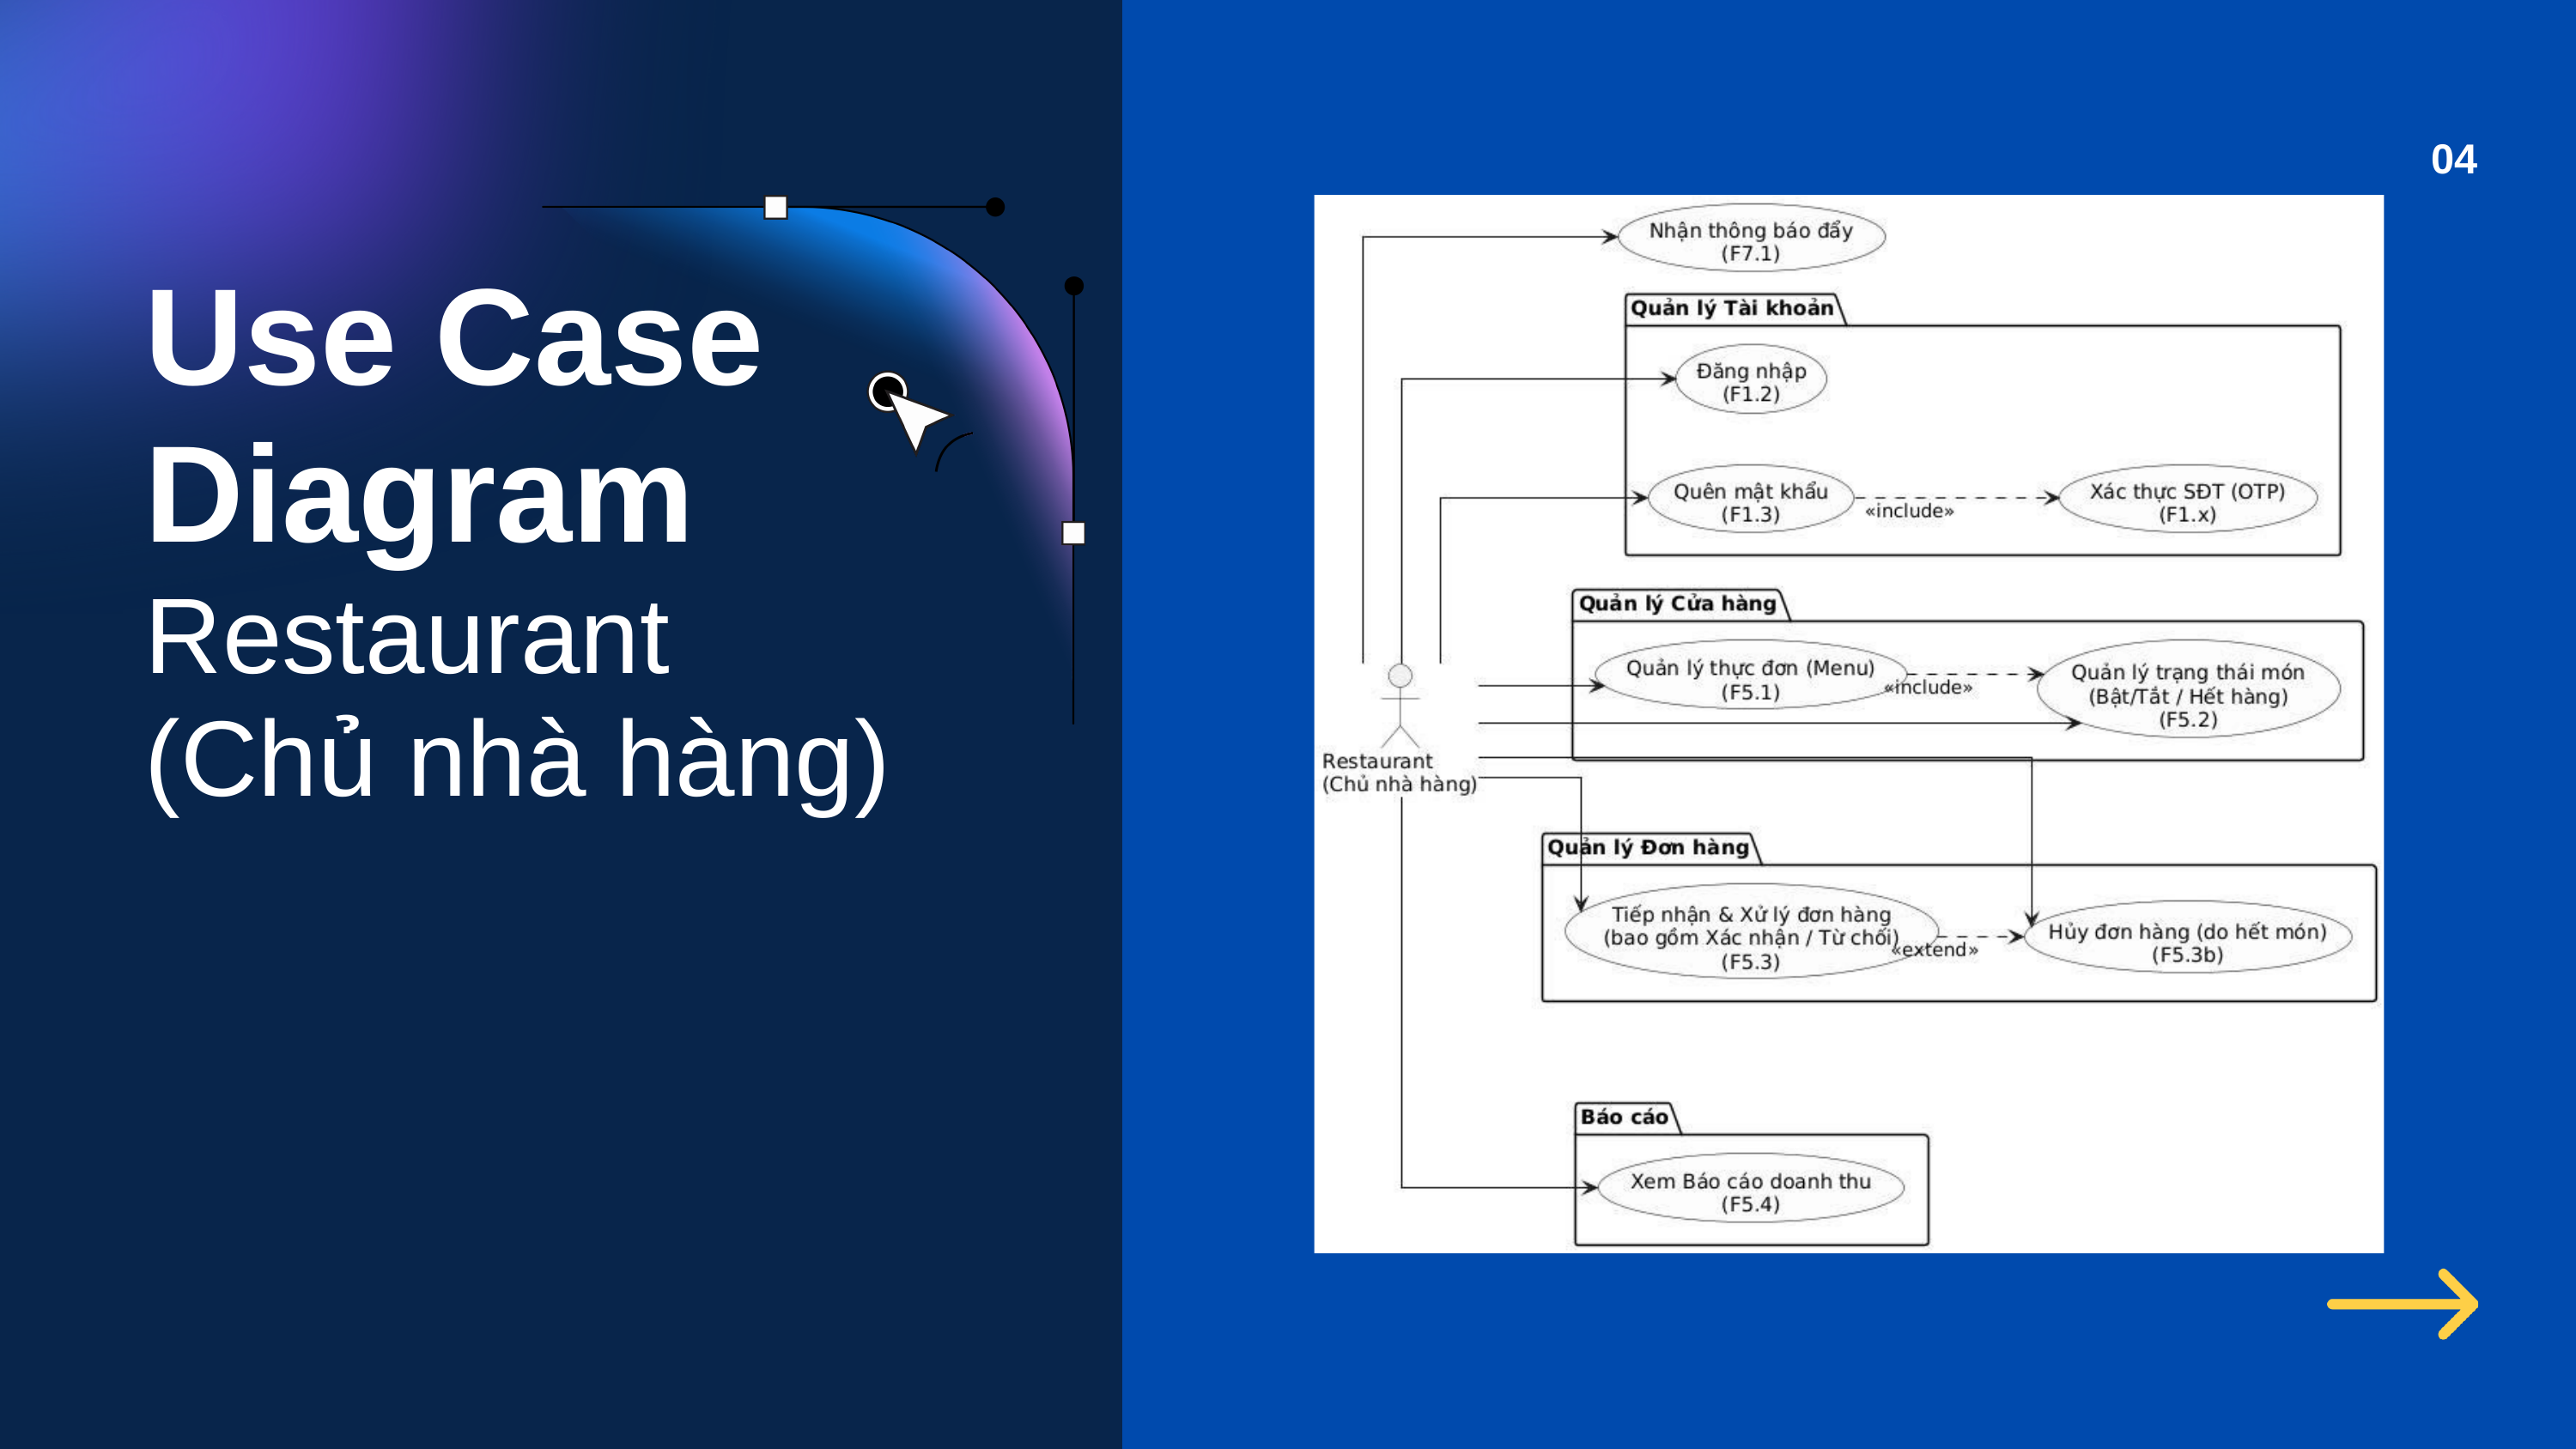

04

Use Case
Diagram
Restaurant
(Chủ nhà hàng)